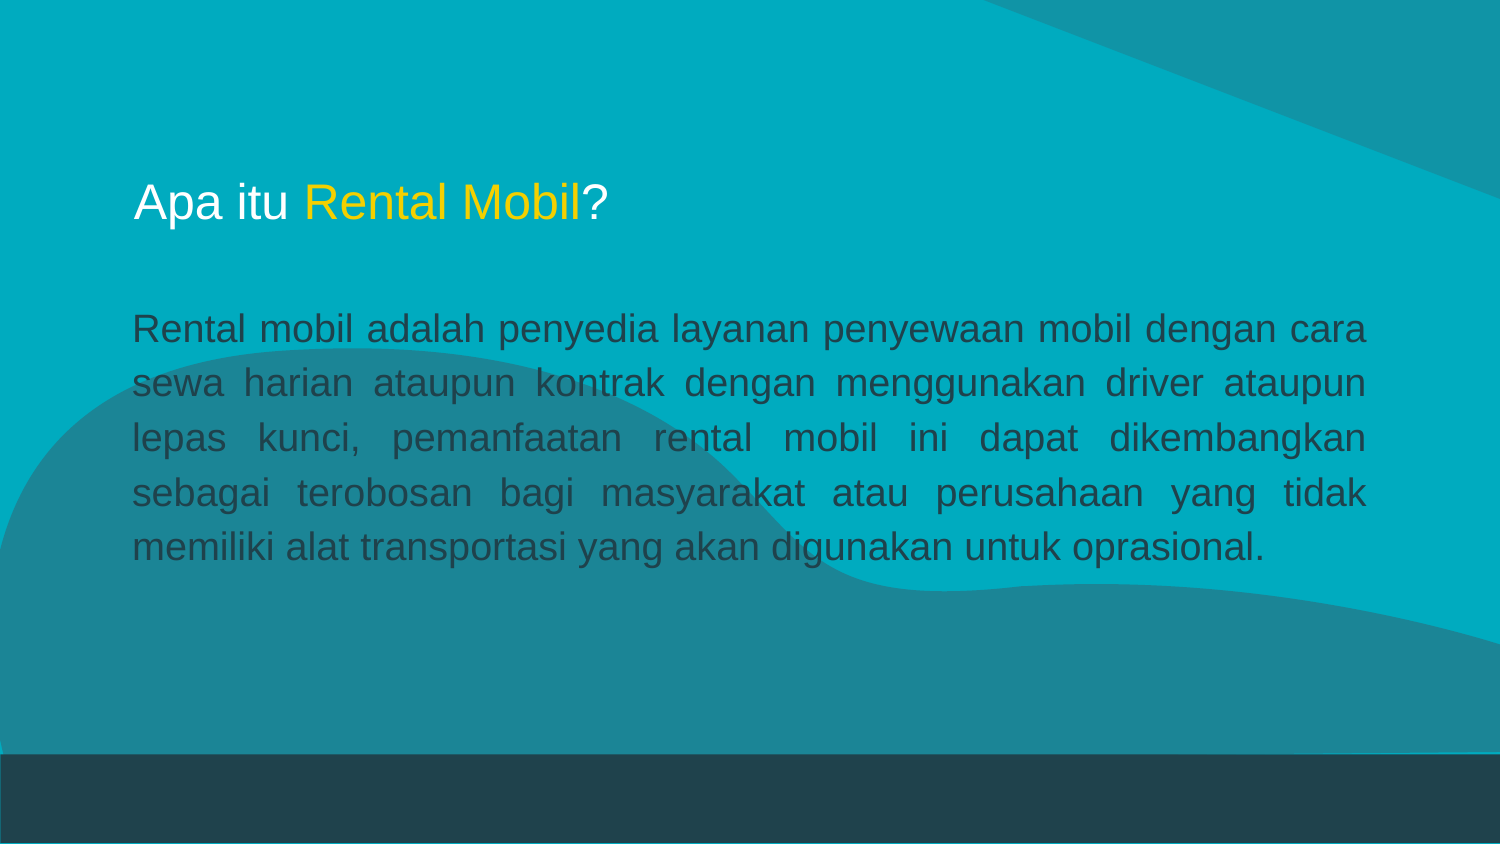

# Apa itu Rental Mobil?
Rental mobil adalah penyedia layanan penyewaan mobil dengan cara sewa harian ataupun kontrak dengan menggunakan driver ataupun lepas kunci, pemanfaatan rental mobil ini dapat dikembangkan sebagai terobosan bagi masyarakat atau perusahaan yang tidak memiliki alat transportasi yang akan digunakan untuk oprasional.